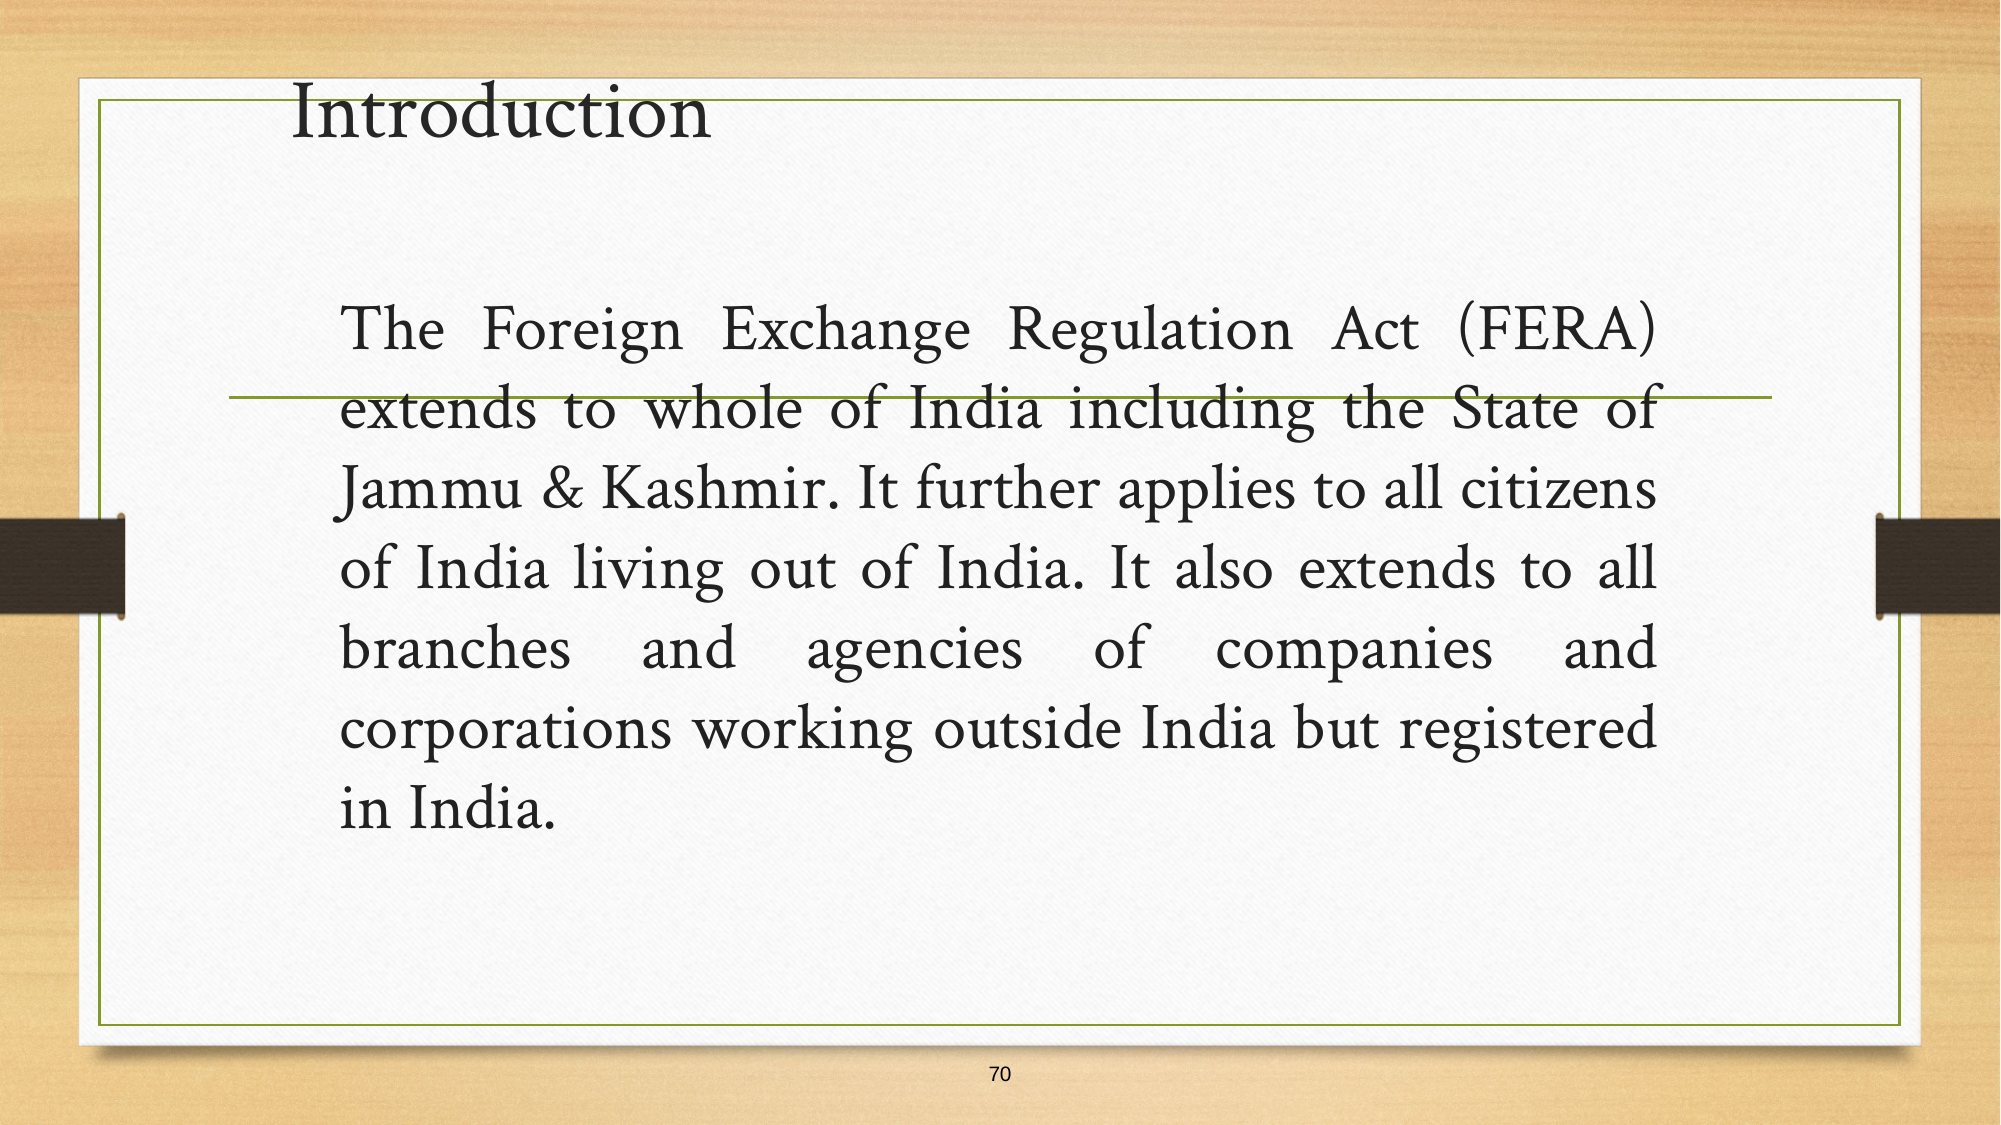

# Introduction
The Foreign Exchange Regulation Act (FERA) extends to whole of India including the State of Jammu & Kashmir. It further applies to all citizens of India living out of India. It also extends to all branches and agencies of companies and corporations working outside India but registered in India.
70